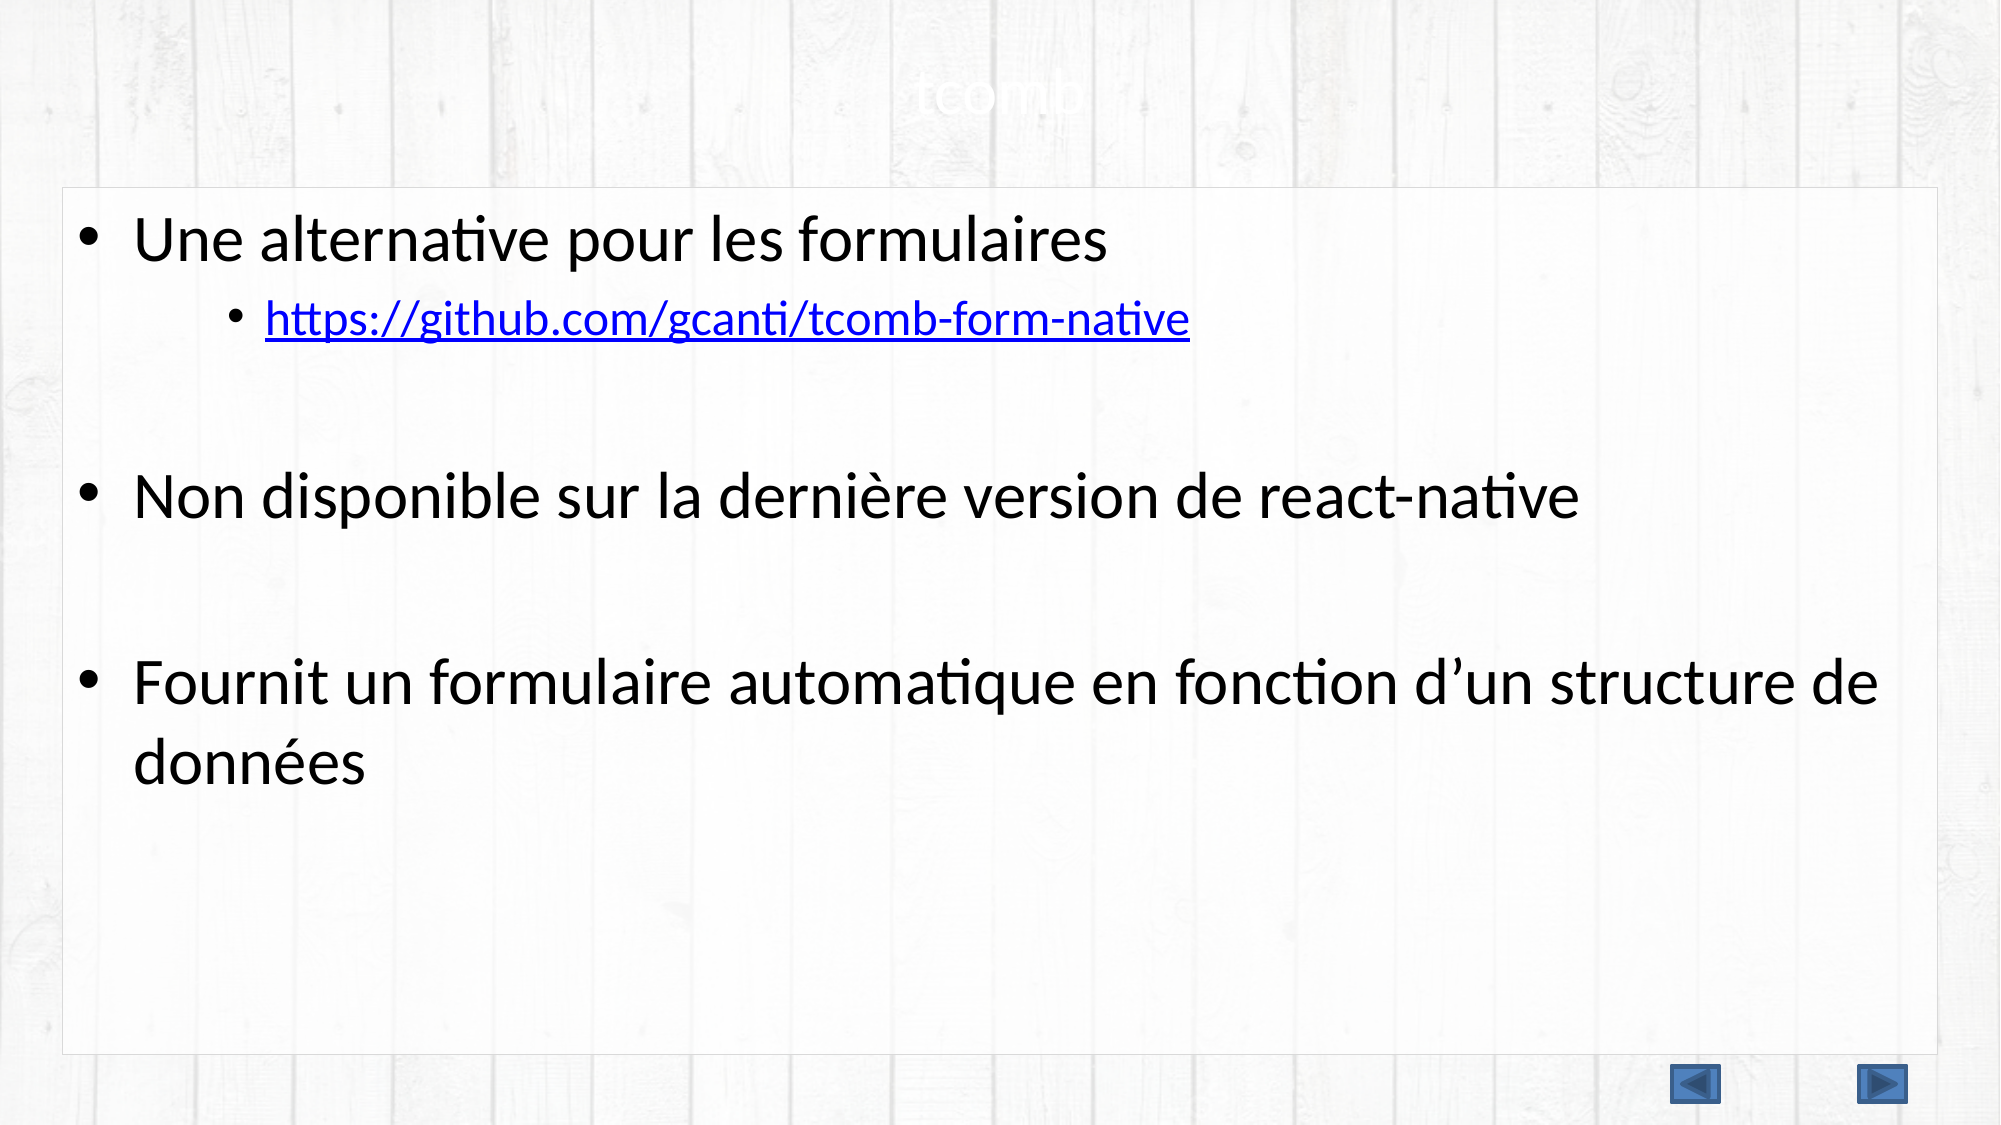

# tcomb
Une alternative pour les formulaires
https://github.com/gcanti/tcomb-form-native

Non disponible sur la dernière version de react-native

Fournit un formulaire automatique en fonction d’un structure de données